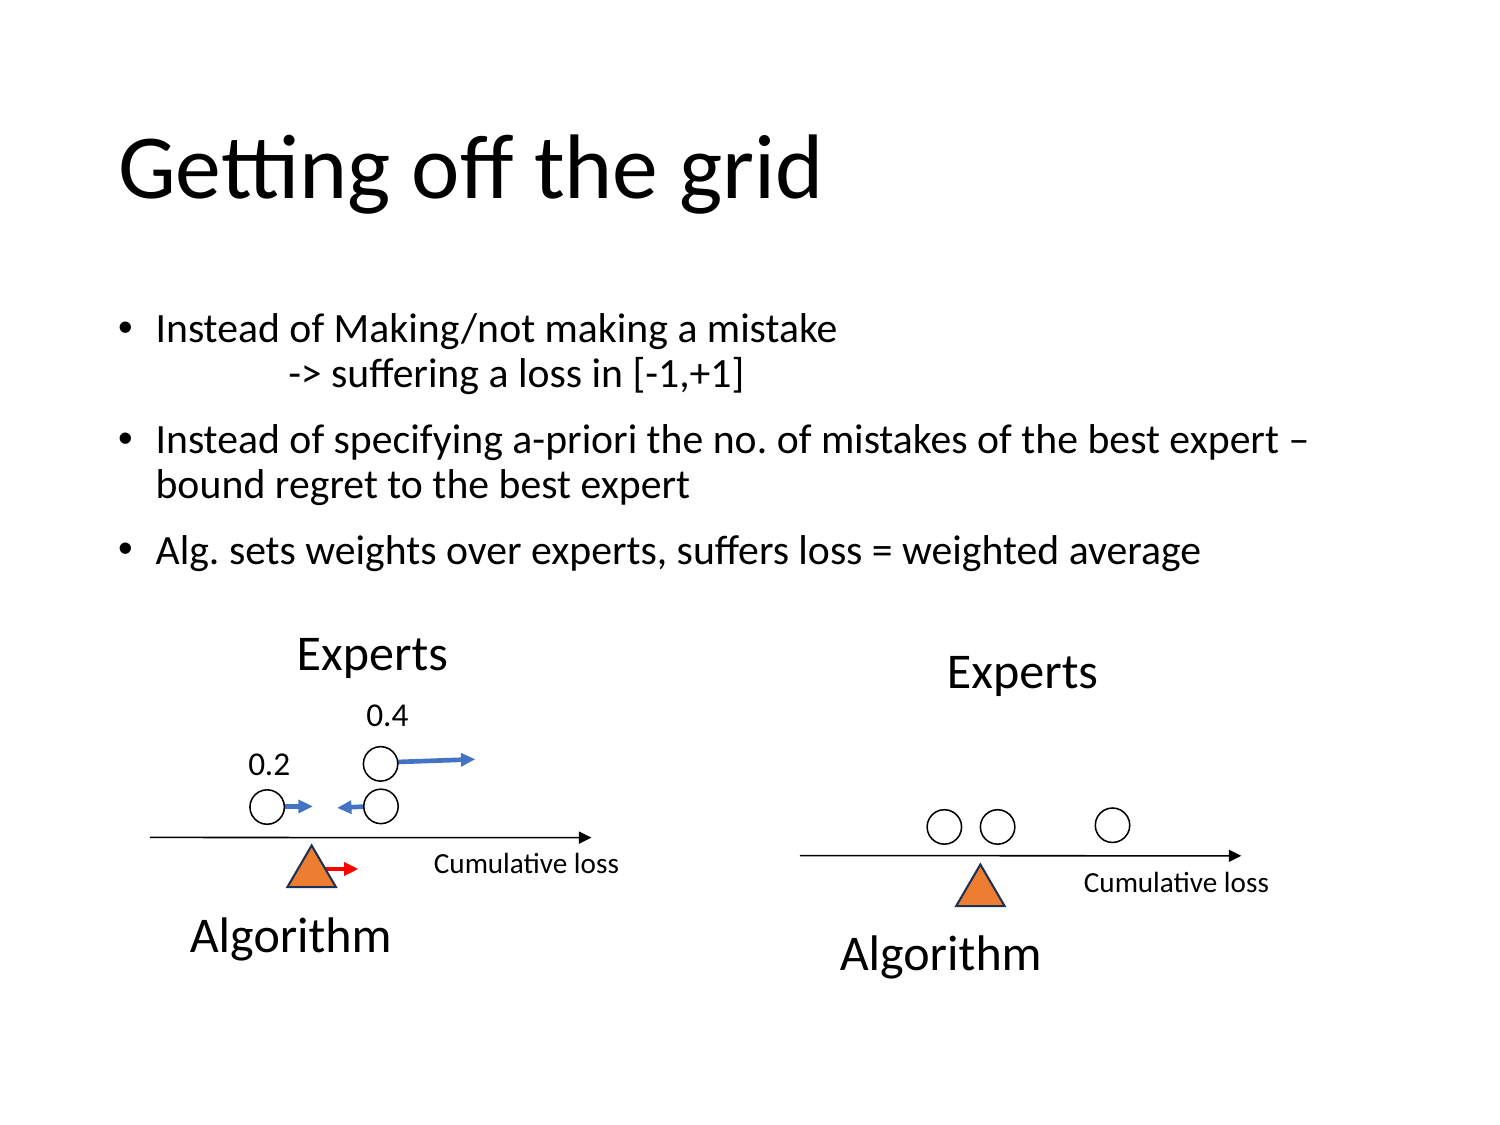

# Getting off the grid
Instead of Making/not making a mistake
              -> suffering a loss in [-1,+1]
Instead of specifying a-priori the no. of mistakes of the best expert – bound regret to the best expert
Alg. sets weights over experts, suffers loss = weighted average
Experts

Cumulative loss

Algorithm
Experts

Cumulative loss

Algorithm
0.4
0.2